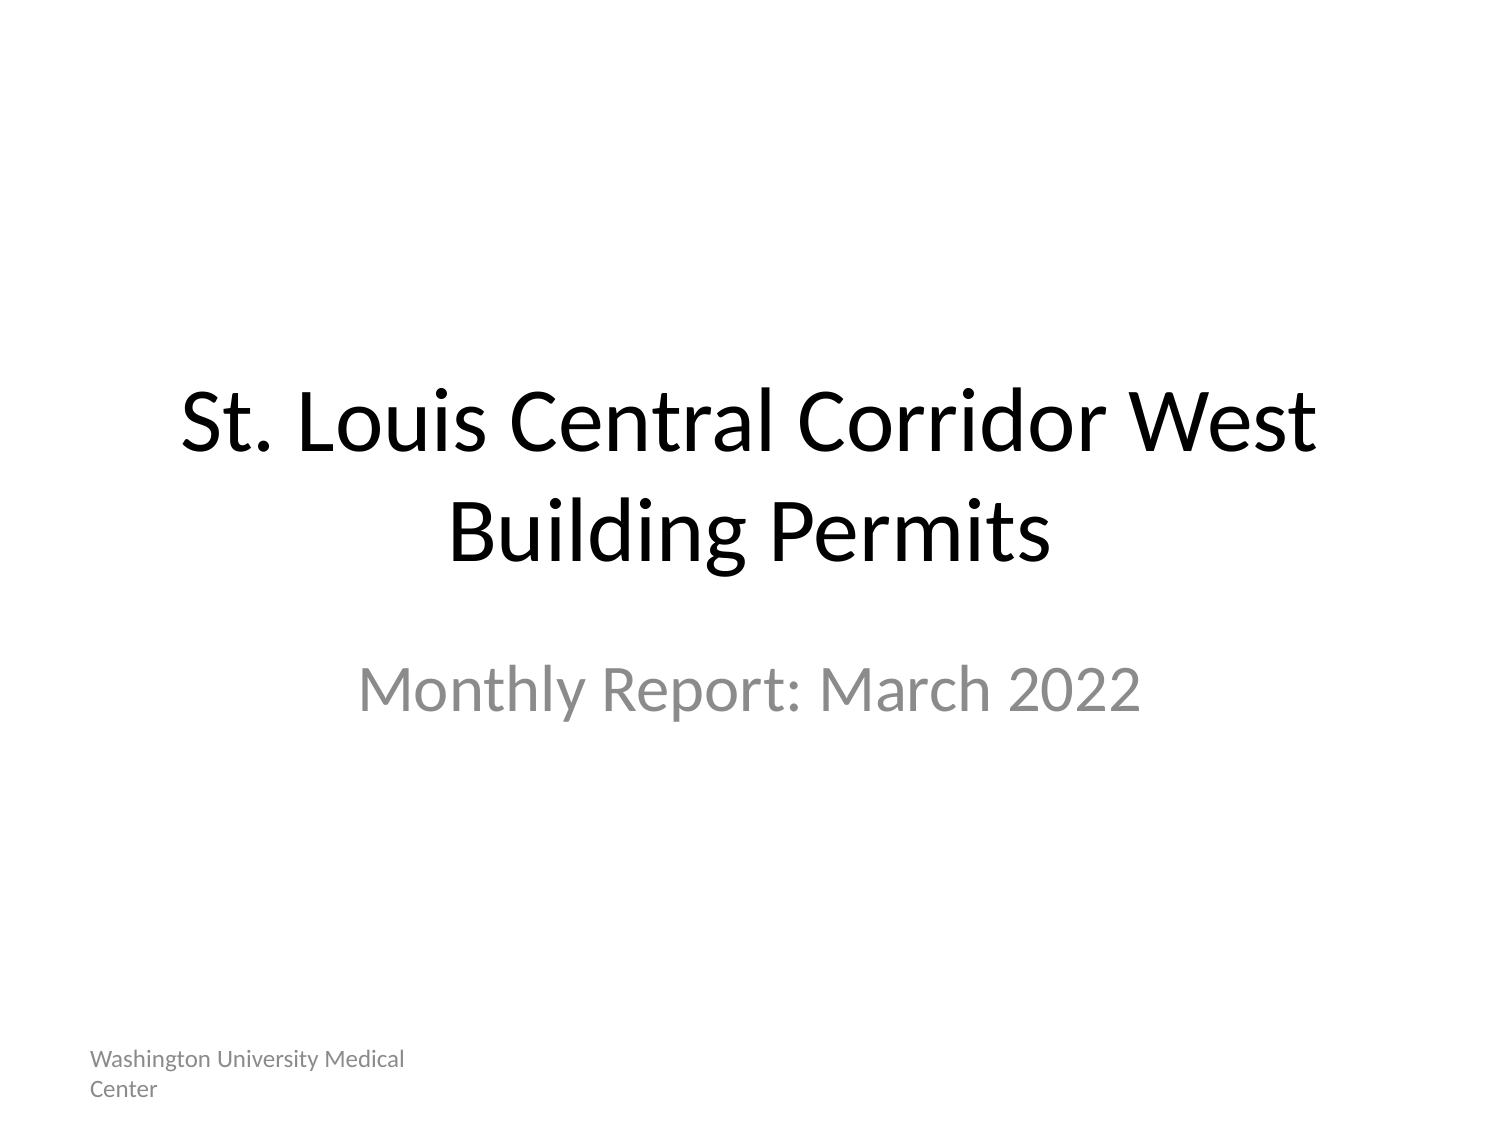

# St. Louis Central Corridor West Building Permits
Monthly Report: March 2022
Washington University Medical Center